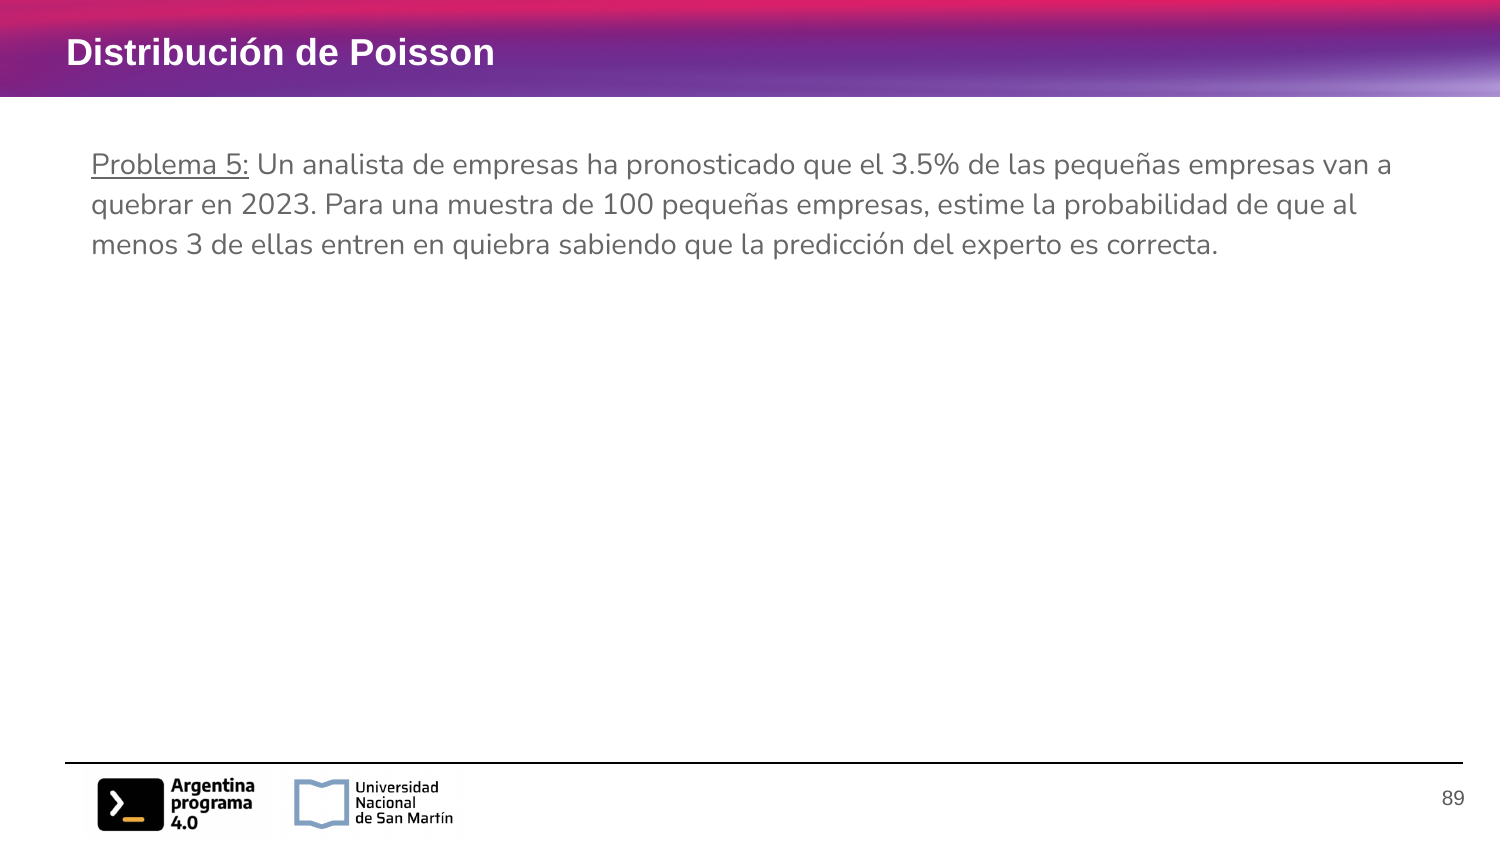

# Distribución de Poisson
Problema 5: Un analista de empresas ha pronosticado que el 3.5% de las pequeñas empresas van a quebrar en 2023. Para una muestra de 100 pequeñas empresas, estime la probabilidad de que al menos 3 de ellas entren en quiebra sabiendo que la predicción del experto es correcta.

89